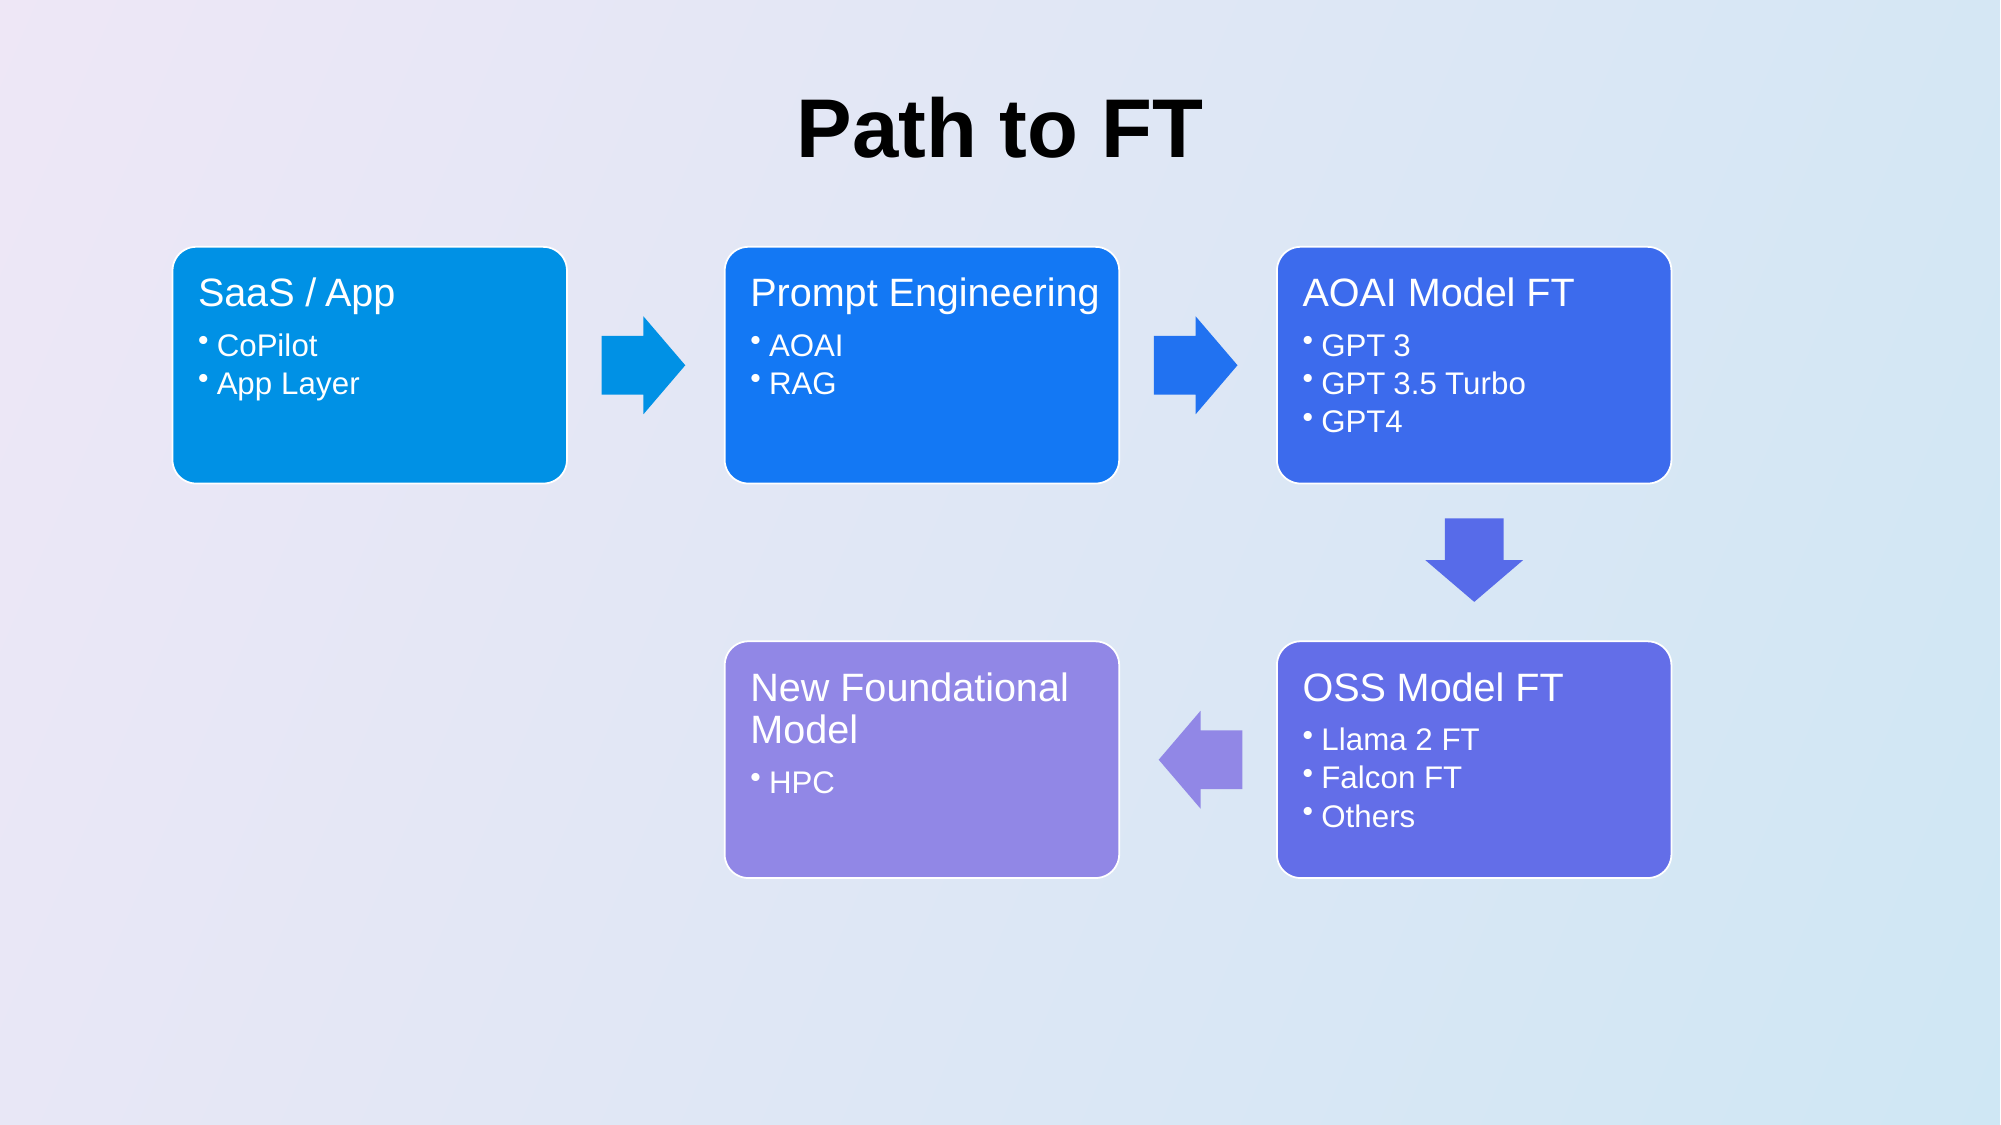

Path to FT
SaaS / App
CoPilot
App Layer

Prompt Engineering
AOAI
RAG

AOAI Model FT
GPT 3
GPT 3.5 Turbo
GPT4

OSS Model FT
Llama 2 FT
Falcon FT
Others

New Foundational Model
HPC